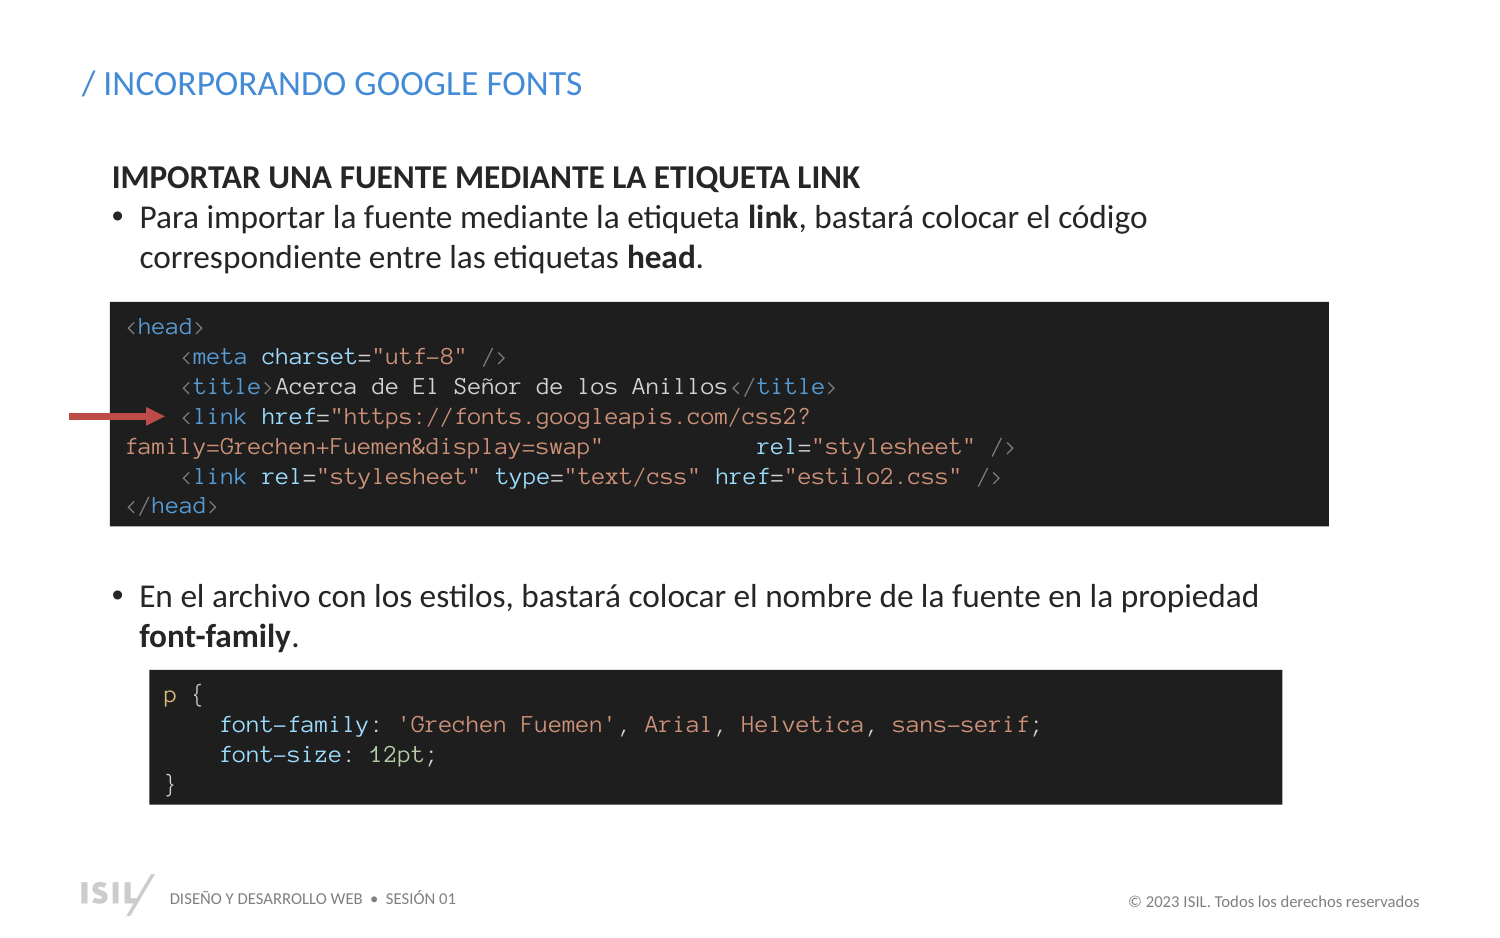

/ INCORPORANDO GOOGLE FONTS
IMPORTAR UNA FUENTE MEDIANTE LA ETIQUETA LINK
Para importar la fuente mediante la etiqueta link, bastará colocar el código correspondiente entre las etiquetas head.
<head>
    <meta charset="utf-8" />
    <title>Acerca de El Señor de los Anillos</title>
    <link href="https://fonts.googleapis.com/css2?family=Grechen+Fuemen&display=swap"           rel="stylesheet" />
    <link rel="stylesheet" type="text/css" href="estilo2.css" />
</head>
En el archivo con los estilos, bastará colocar el nombre de la fuente en la propiedad font-family.
p {
    font-family: 'Grechen Fuemen', Arial, Helvetica, sans-serif;
    font-size: 12pt;
}